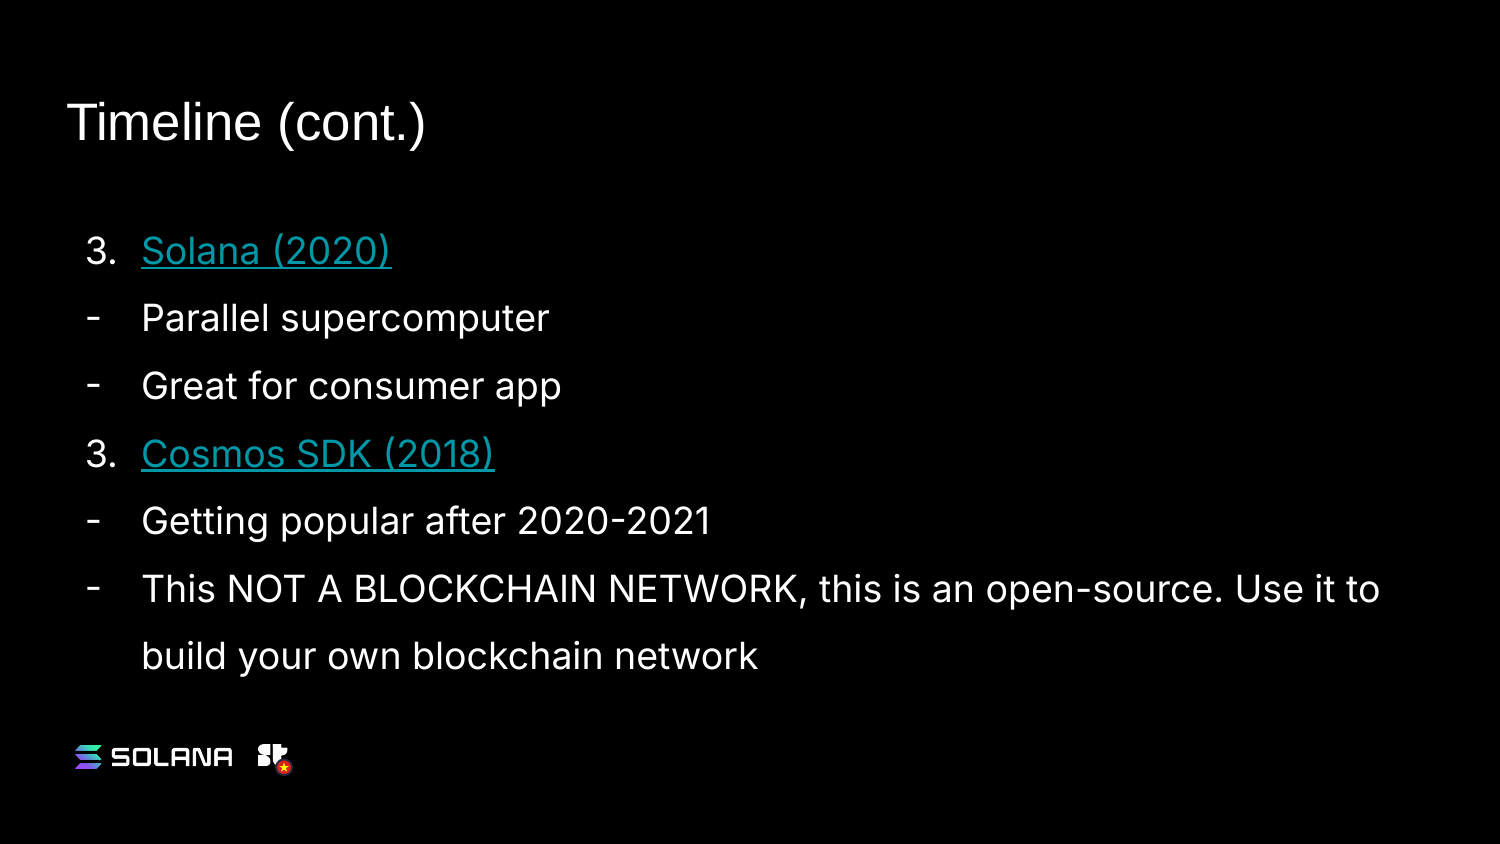

# Timeline (cont.)
Solana (2020)
Parallel supercomputer
Great for consumer app
Cosmos SDK (2018)
Getting popular after 2020-2021
This NOT A BLOCKCHAIN NETWORK, this is an open-source. Use it to build your own blockchain network